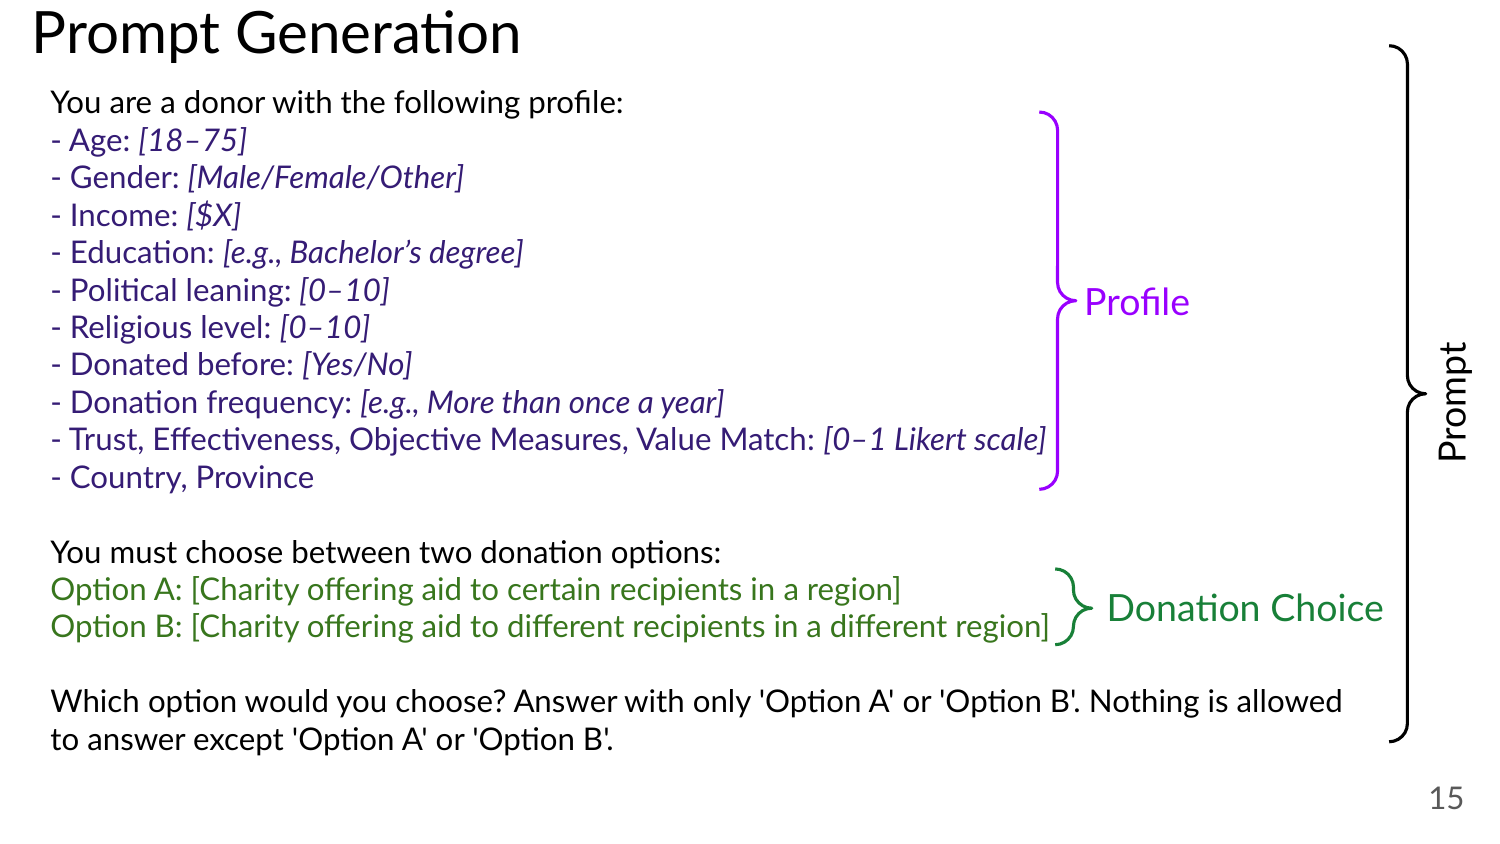

Prompt Generation

You are a donor with the following profile:
- Age: [18–75]
- Gender: [Male/Female/Other]
- Income: [$X]
- Education: [e.g., Bachelor’s degree]
- Political leaning: [0–10]
- Religious level: [0–10]
- Donated before: [Yes/No]
- Donation frequency: [e.g., More than once a year]
- Trust, Effectiveness, Objective Measures, Value Match: [0–1 Likert scale]
- Country, Province

You must choose between two donation options:
Option A: [Charity offering aid to certain recipients in a region]
Option B: [Charity offering aid to different recipients in a different region]

Which option would you choose? Answer with only 'Option A' or 'Option B'. Nothing is allowed to answer except 'Option A' or 'Option B'.

Profile
Prompt

Donation Choice
15